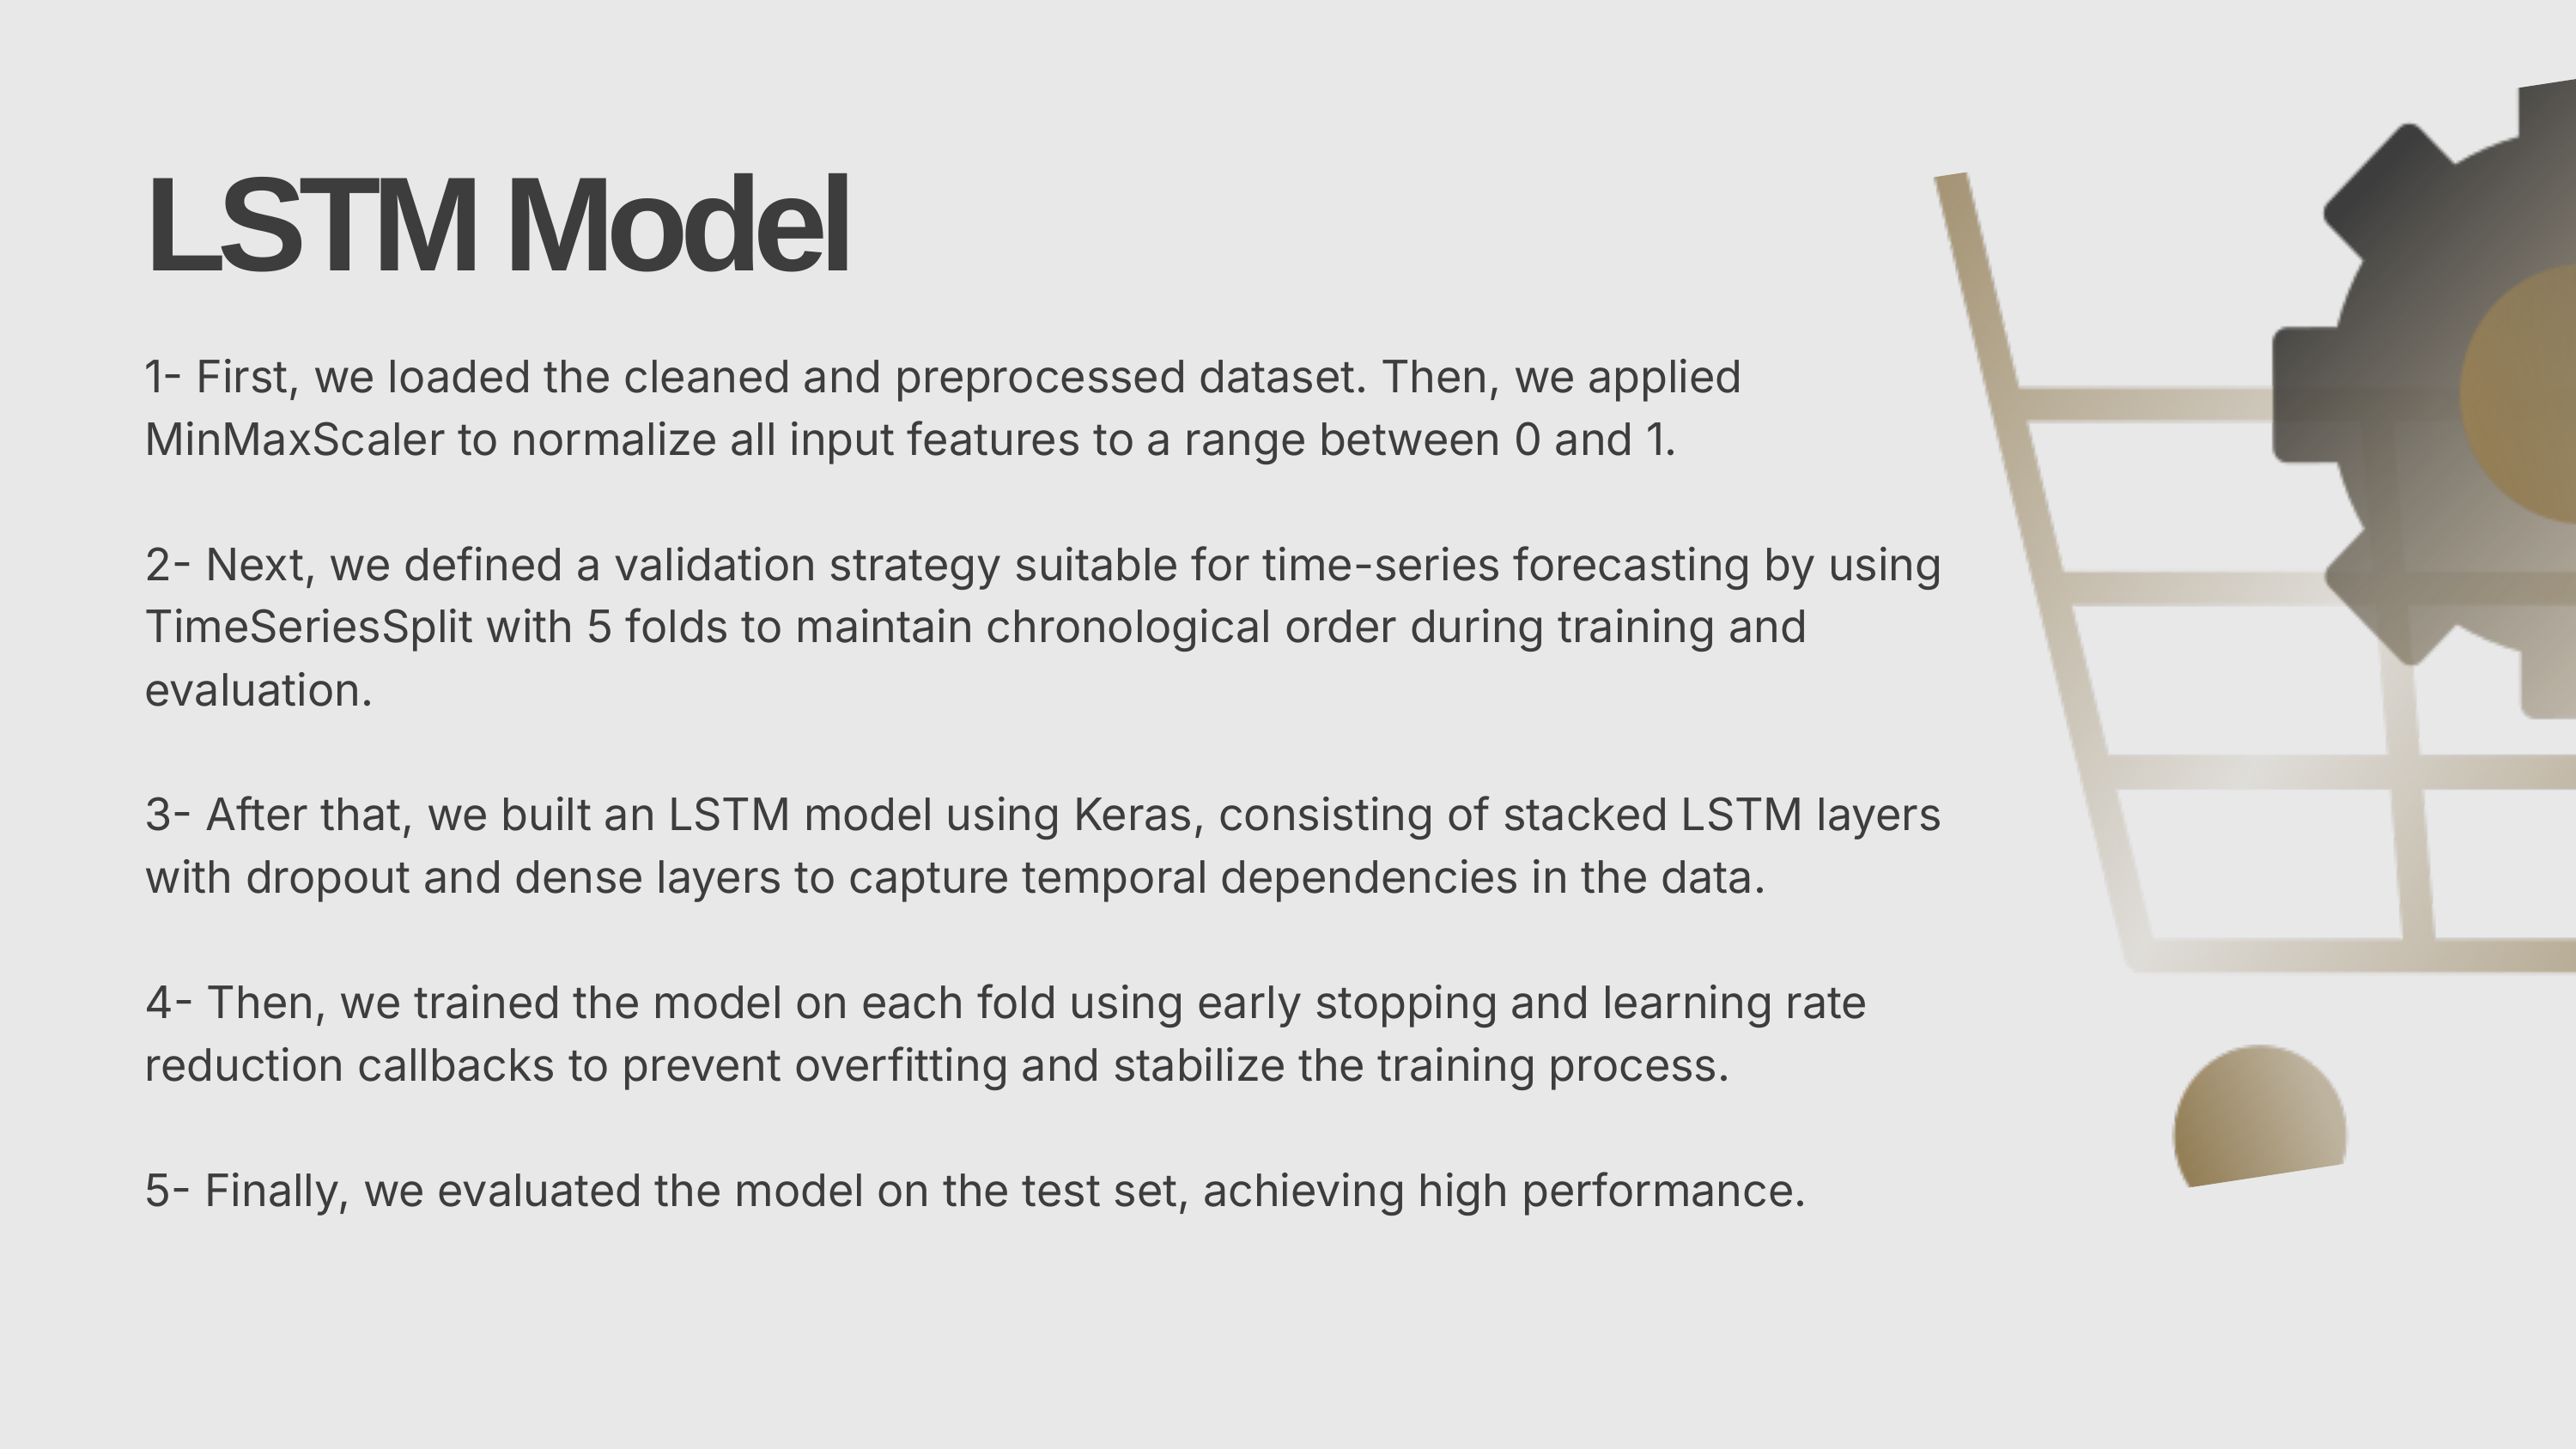

LSTM Model
1- First, we loaded the cleaned and preprocessed dataset. Then, we applied MinMaxScaler to normalize all input features to a range between 0 and 1.

2- Next, we defined a validation strategy suitable for time-series forecasting by using TimeSeriesSplit with 5 folds to maintain chronological order during training and evaluation.

3- After that, we built an LSTM model using Keras, consisting of stacked LSTM layers with dropout and dense layers to capture temporal dependencies in the data.

4- Then, we trained the model on each fold using early stopping and learning rate reduction callbacks to prevent overfitting and stabilize the training process.

5- Finally, we evaluated the model on the test set, achieving high performance.